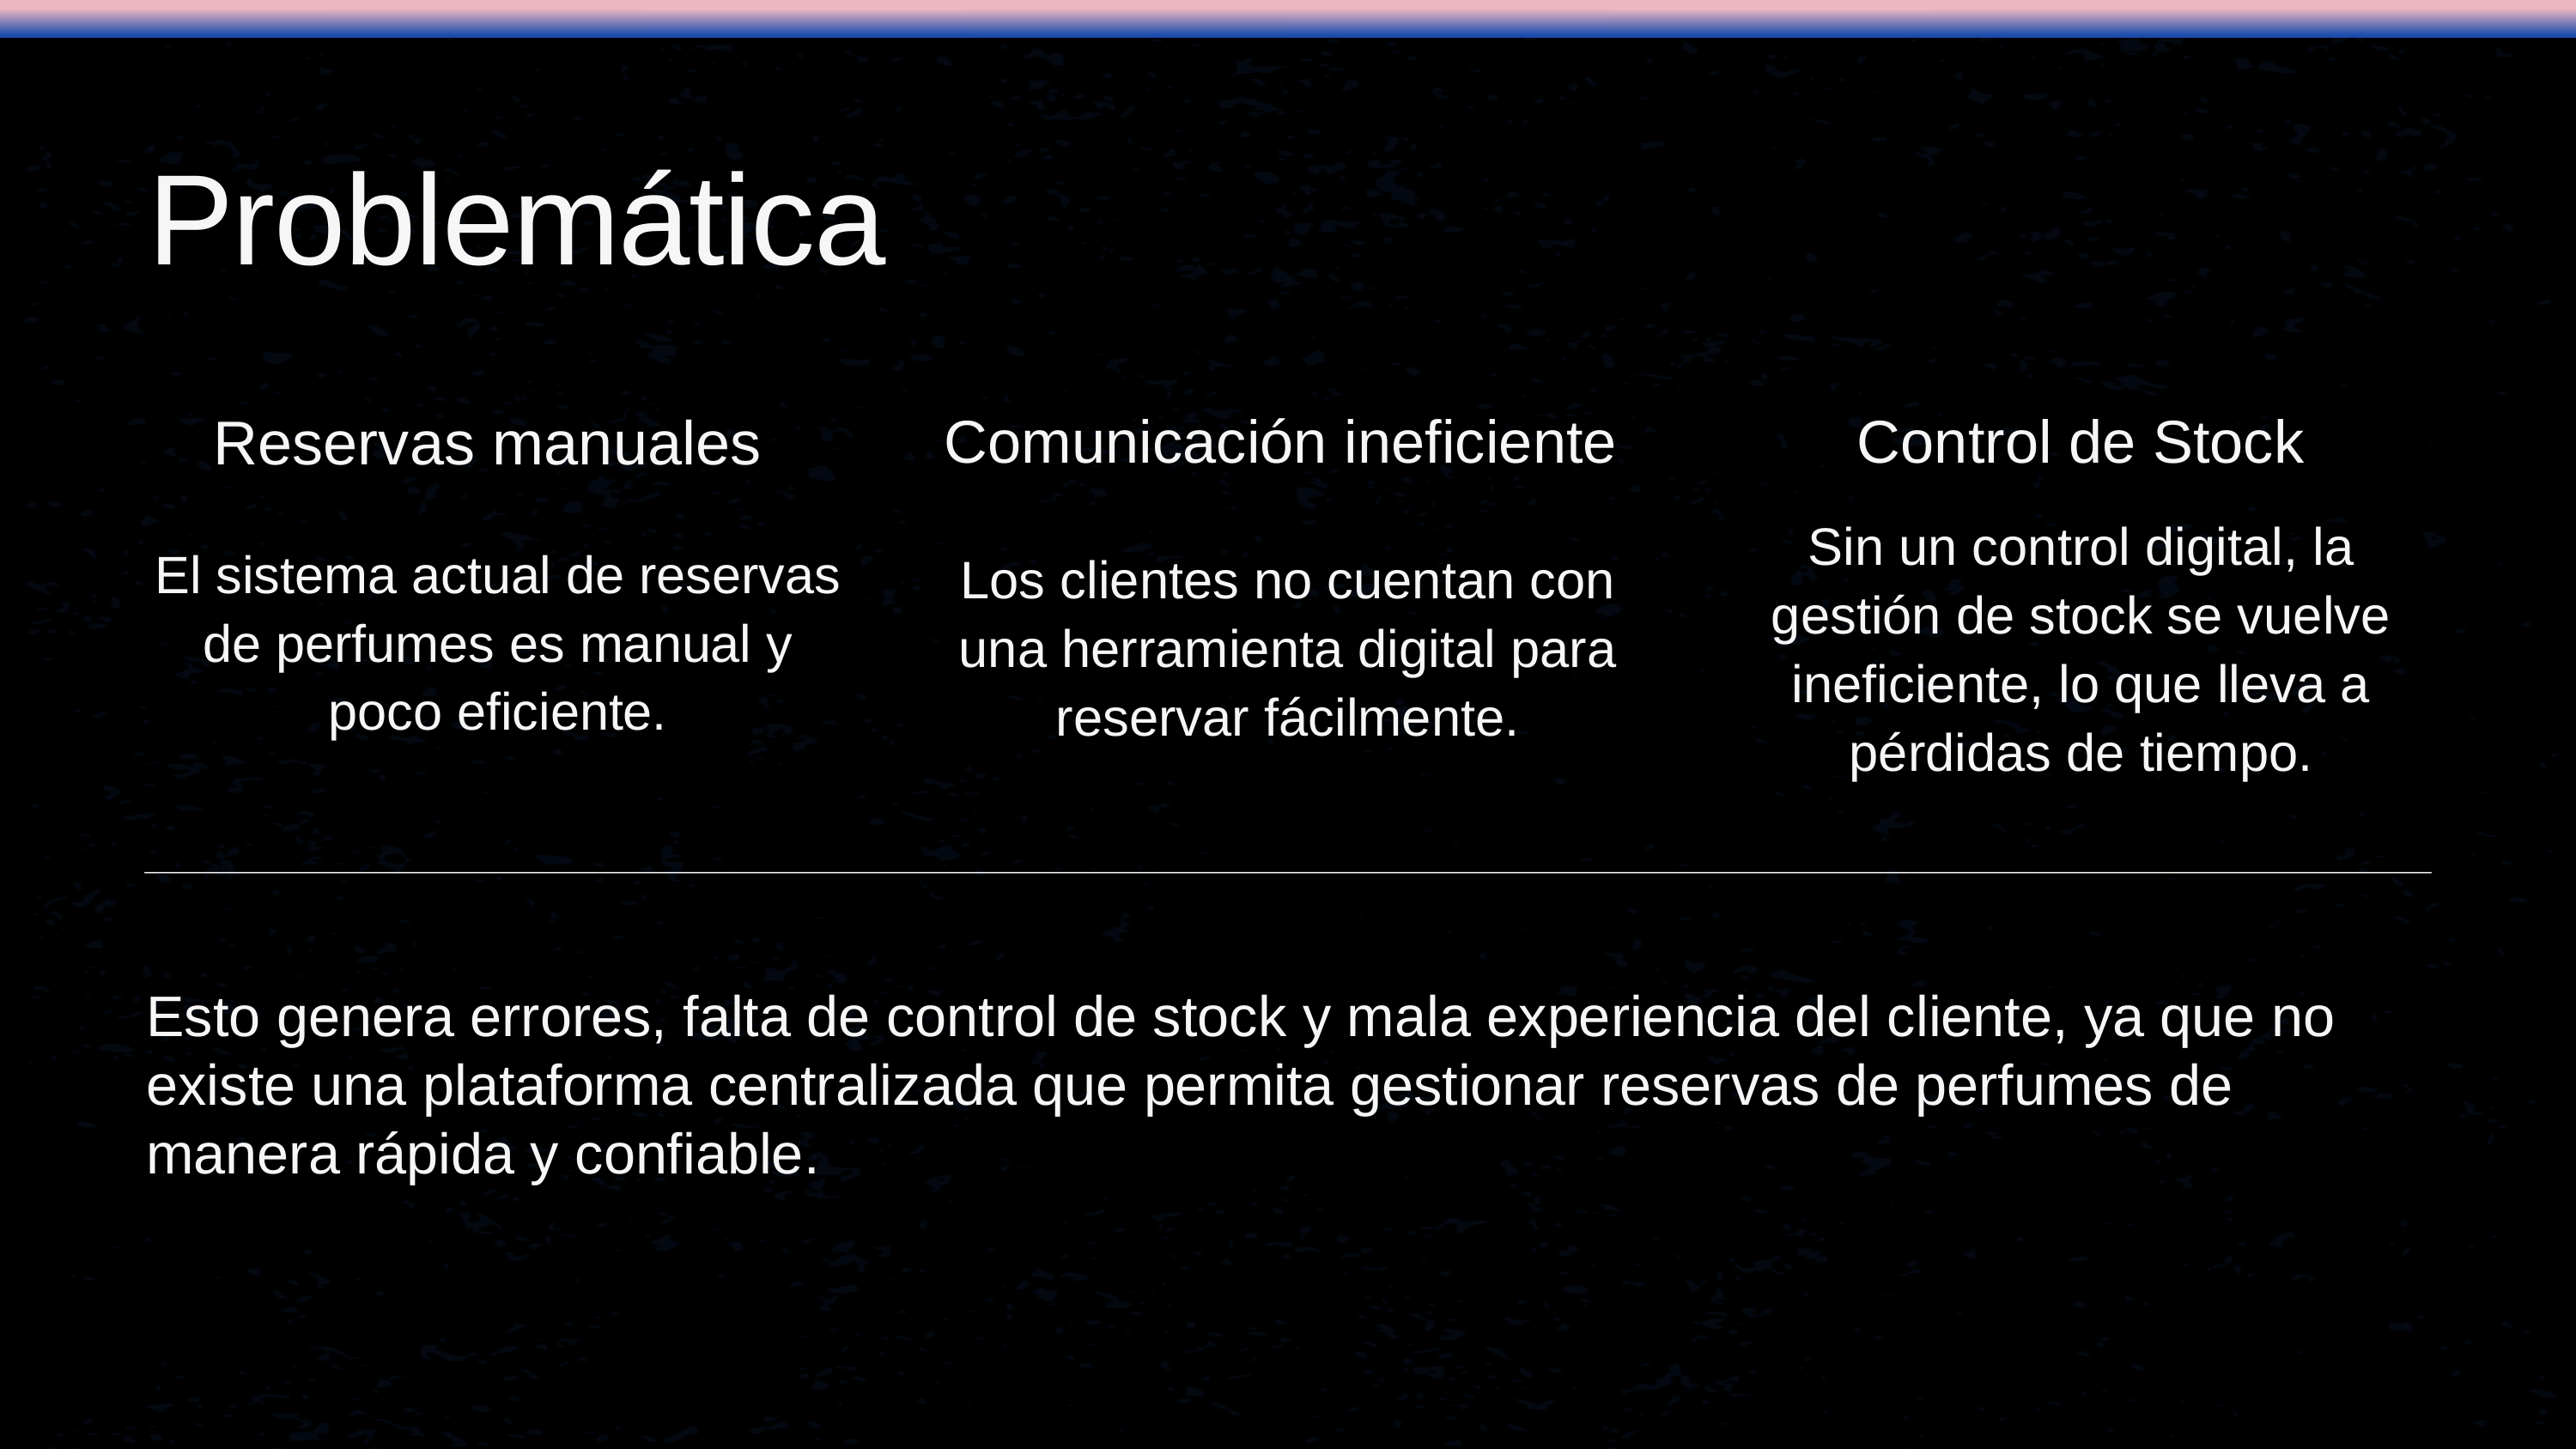

Problemática
Control de Stock
Reservas manuales
Comunicación ineficiente
Sin un control digital, la gestión de stock se vuelve ineficiente, lo que lleva a pérdidas de tiempo.
El sistema actual de reservas de perfumes es manual y poco eficiente.
Los clientes no cuentan con una herramienta digital para reservar fácilmente.

Esto genera errores, falta de control de stock y mala experiencia del cliente, ya que no existe una plataforma centralizada que permita gestionar reservas de perfumes de manera rápida y confiable.